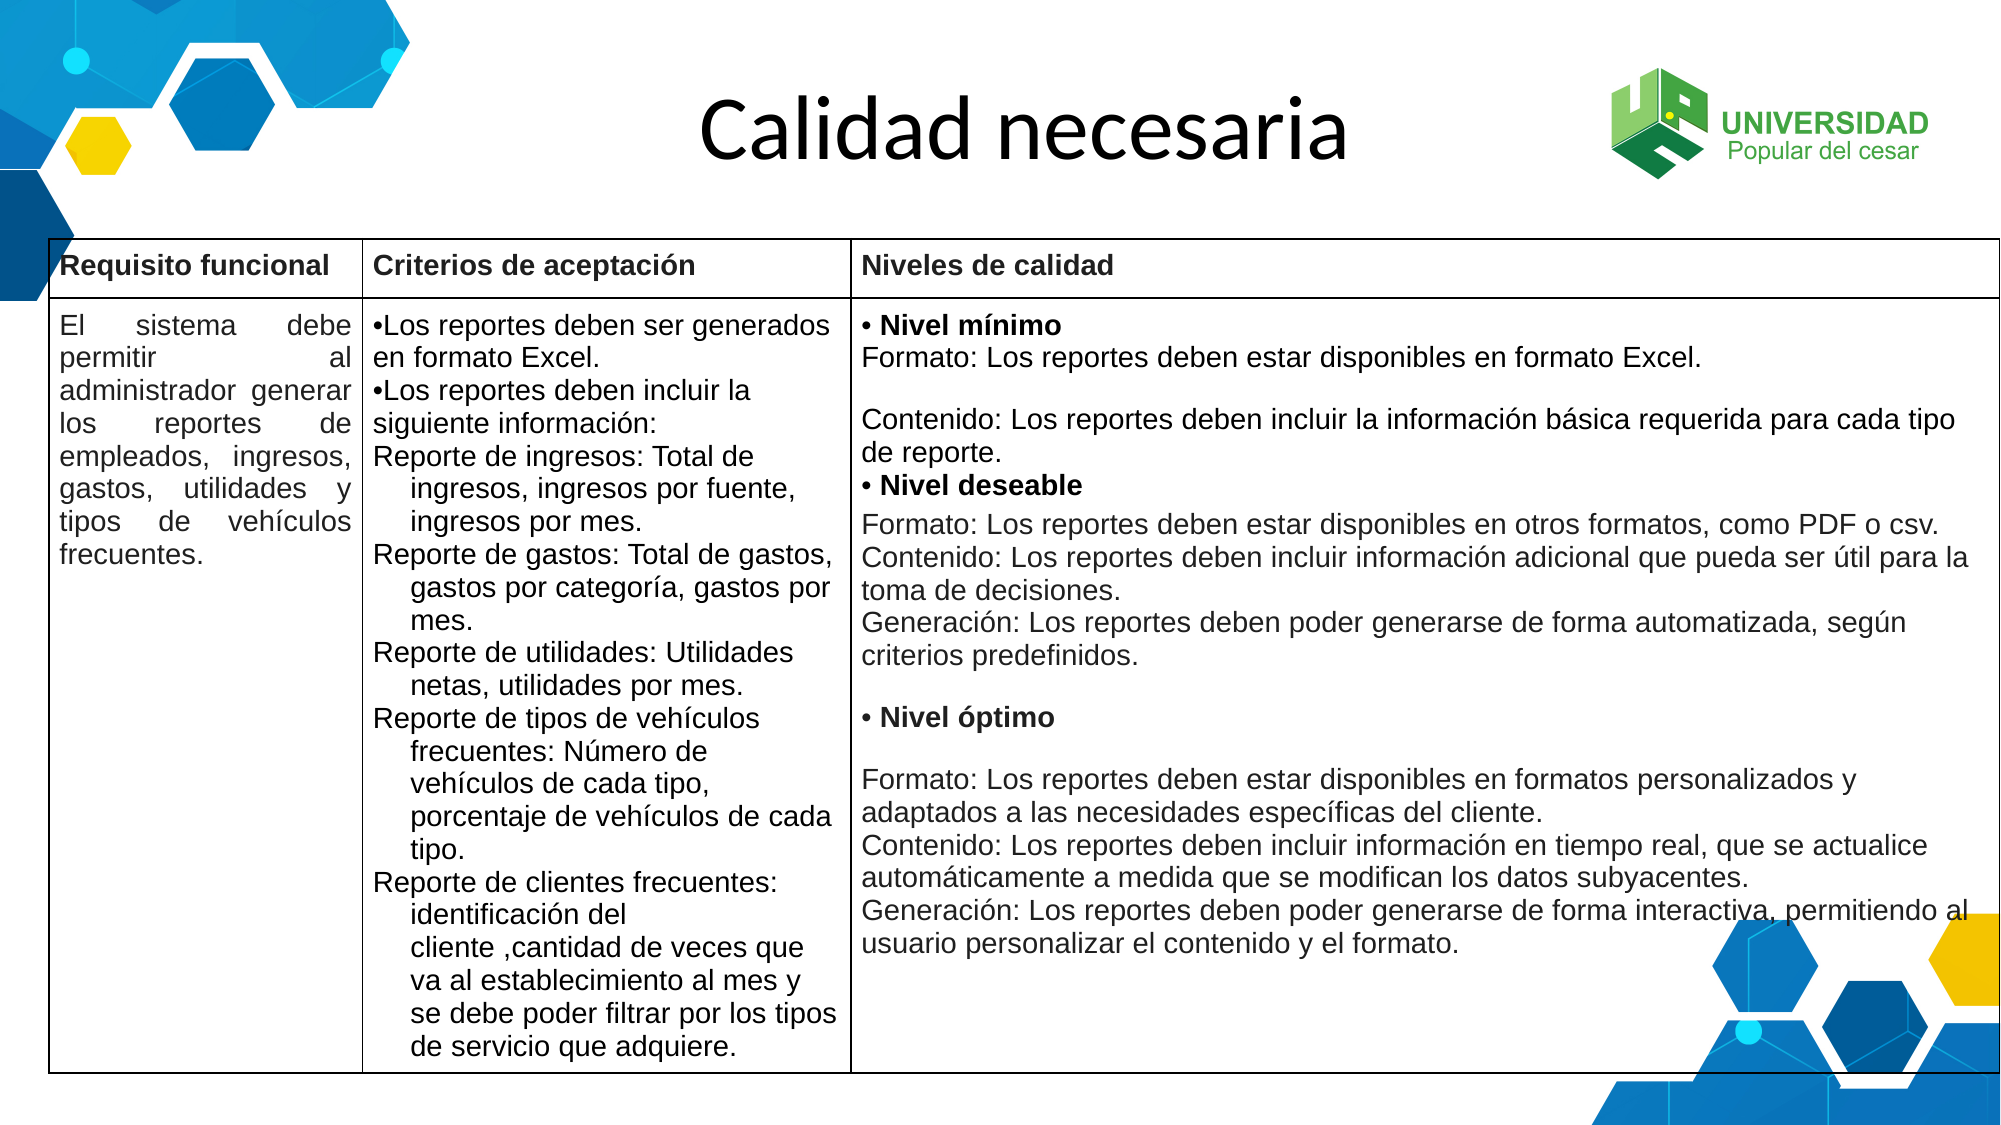

# Calidad necesaria
| Requisito funcional | Criterios de aceptación | Niveles de calidad |
| --- | --- | --- |
| El sistema debe permitir al administrador generar los reportes de empleados, ingresos, gastos, utilidades y tipos de vehículos frecuentes. | Los reportes deben ser generados en formato Excel. Los reportes deben incluir la siguiente información: Reporte de ingresos: Total de ingresos, ingresos por fuente, ingresos por mes. Reporte de gastos: Total de gastos, gastos por categoría, gastos por mes. Reporte de utilidades: Utilidades netas, utilidades por mes. Reporte de tipos de vehículos frecuentes: Número de vehículos de cada tipo, porcentaje de vehículos de cada tipo. Reporte de clientes frecuentes: identificación del cliente ,cantidad de veces que va al establecimiento al mes y se debe poder filtrar por los tipos de servicio que adquiere. | Nivel mínimo Formato: Los reportes deben estar disponibles en formato Excel. Contenido: Los reportes deben incluir la información básica requerida para cada tipo de reporte.  Nivel deseable Formato: Los reportes deben estar disponibles en otros formatos, como PDF o csv. Contenido: Los reportes deben incluir información adicional que pueda ser útil para la toma de decisiones. Generación: Los reportes deben poder generarse de forma automatizada, según criterios predefinidos.  Nivel óptimo Formato: Los reportes deben estar disponibles en formatos personalizados y adaptados a las necesidades específicas del cliente. Contenido: Los reportes deben incluir información en tiempo real, que se actualice automáticamente a medida que se modifican los datos subyacentes. Generación: Los reportes deben poder generarse de forma interactiva, permitiendo al usuario personalizar el contenido y el formato. |